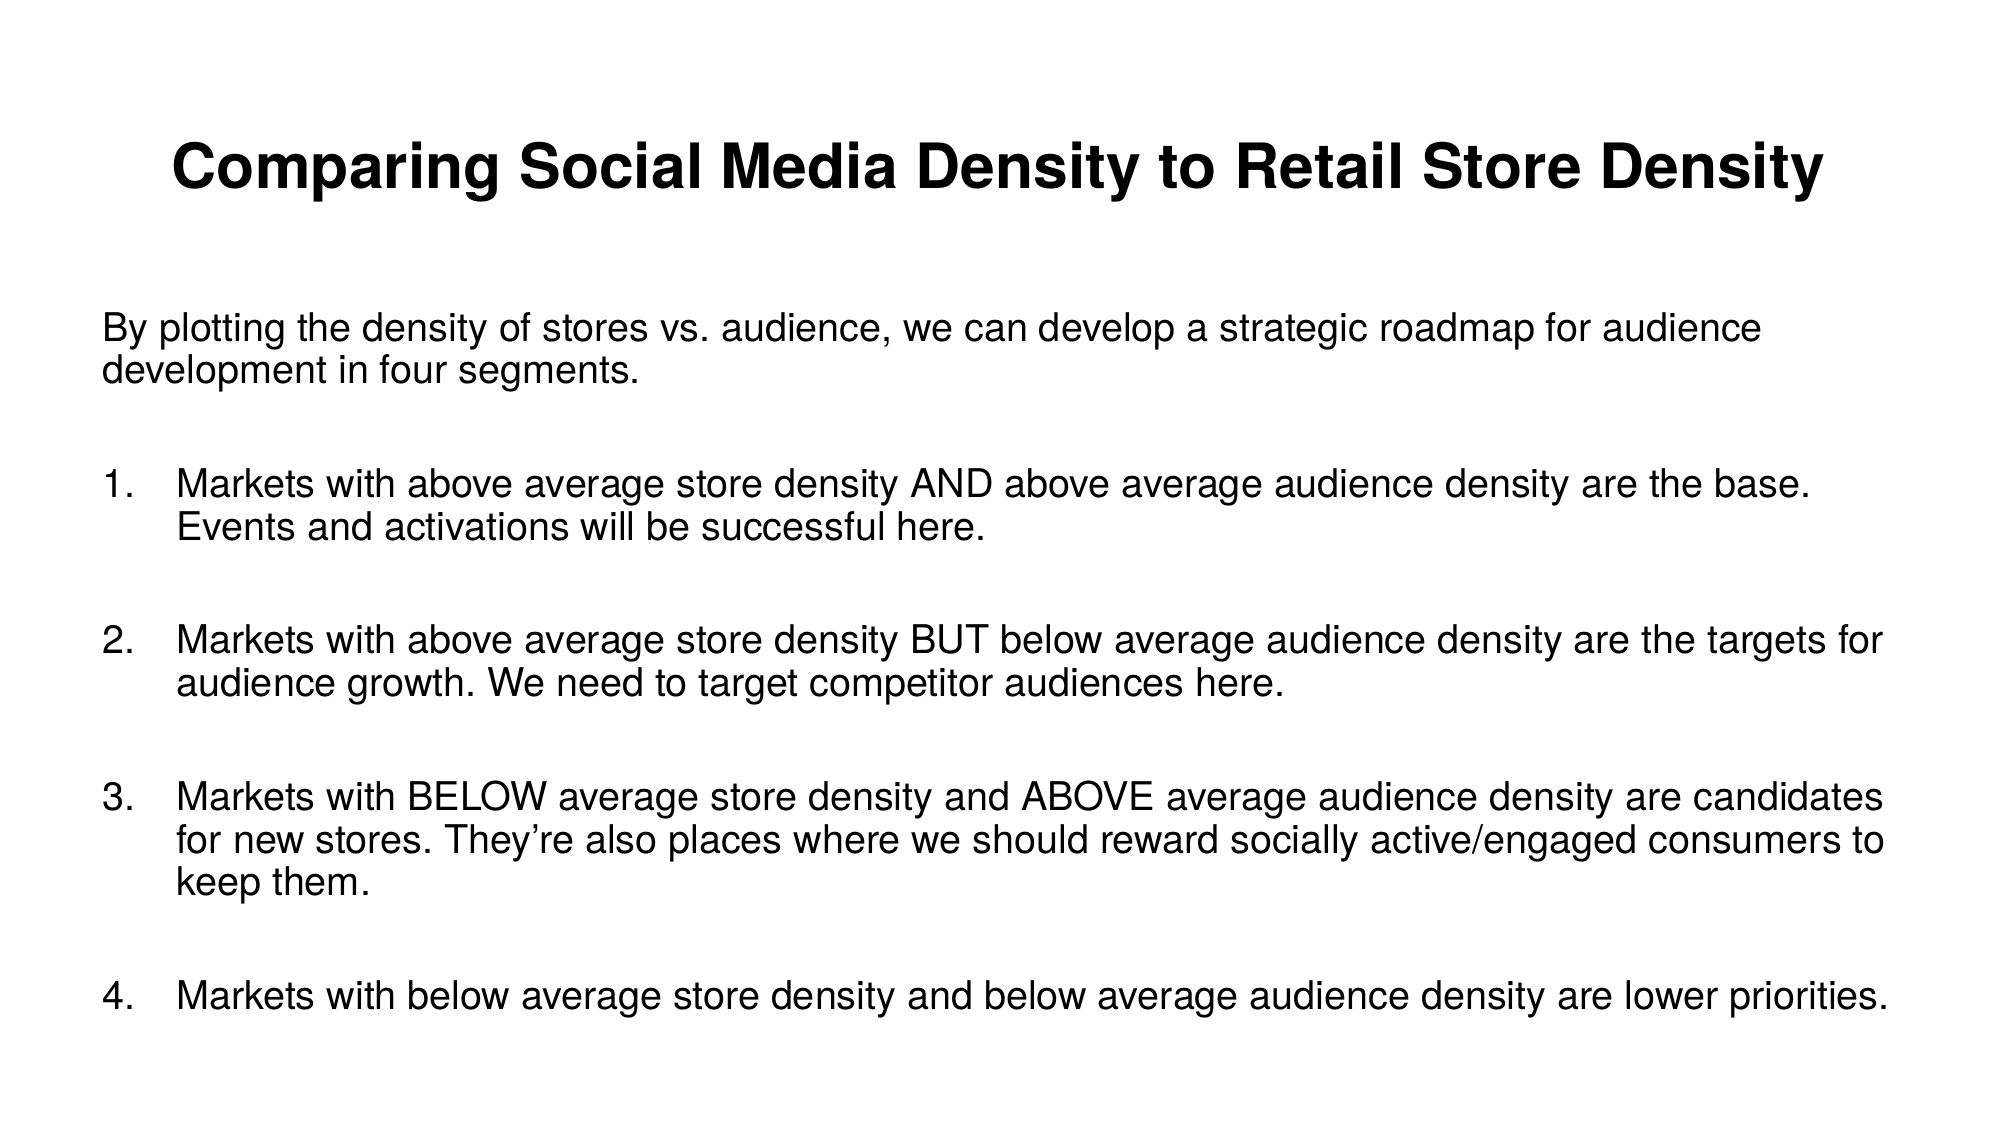

# Comparing Social Media Density to Retail Store Density
By plotting the density of stores vs. audience, we can develop a strategic roadmap for audience development in four segments.

Markets with above average store density AND above average audience density are the base. Events and activations will be successful here.

Markets with above average store density BUT below average audience density are the targets for audience growth. We need to target competitor audiences here.

Markets with BELOW average store density and ABOVE average audience density are candidates for new stores. They’re also places where we should reward socially active/engaged consumers to keep them.

Markets with below average store density and below average audience density are lower priorities.